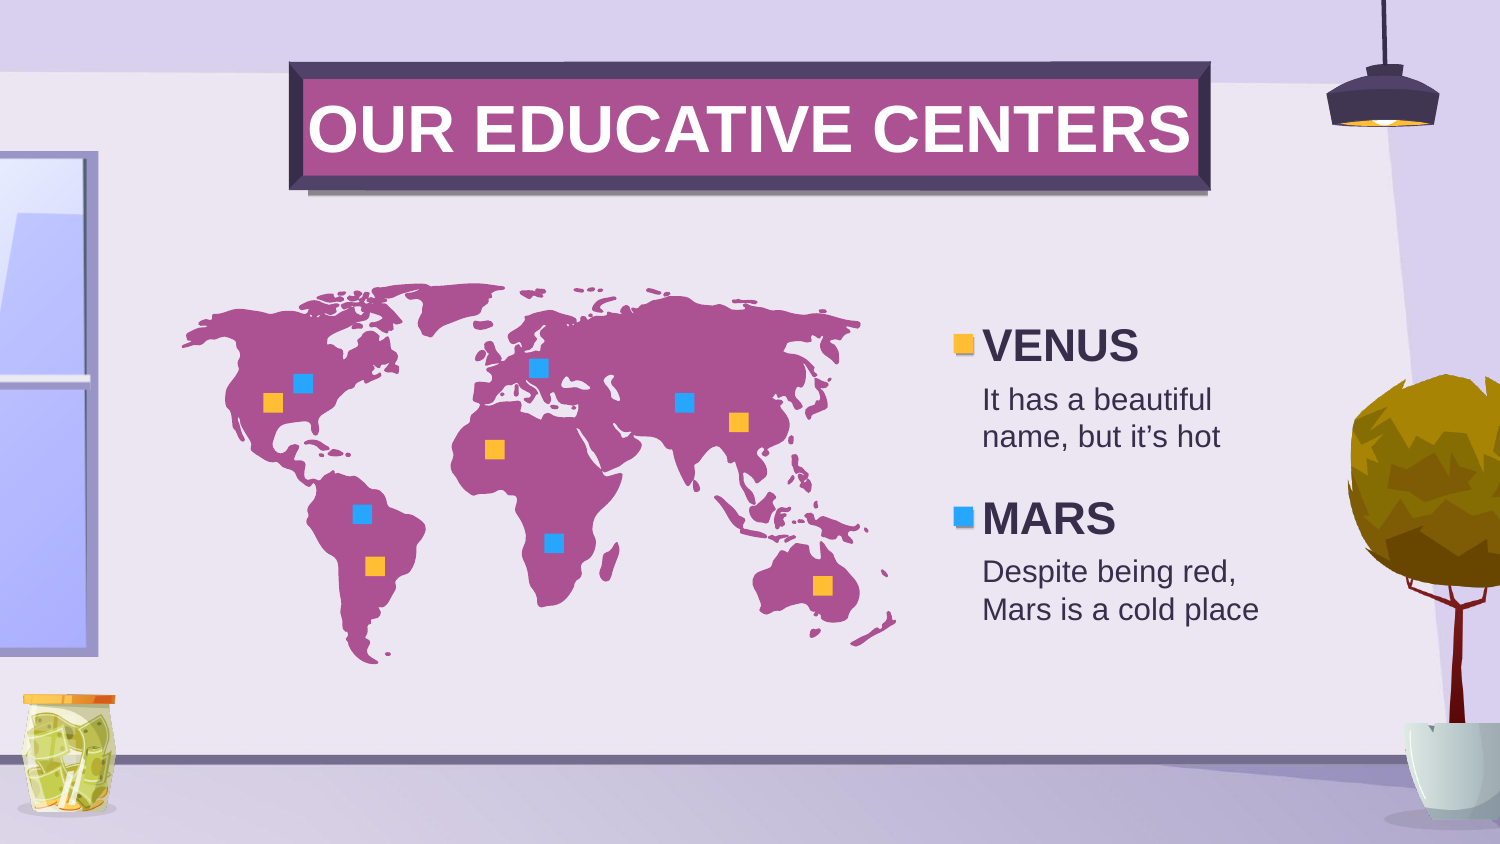

# OUR EDUCATIVE CENTERS

VENUS

It has a beautiful name, but it’s hot

MARS

Despite being red, Mars is a cold place